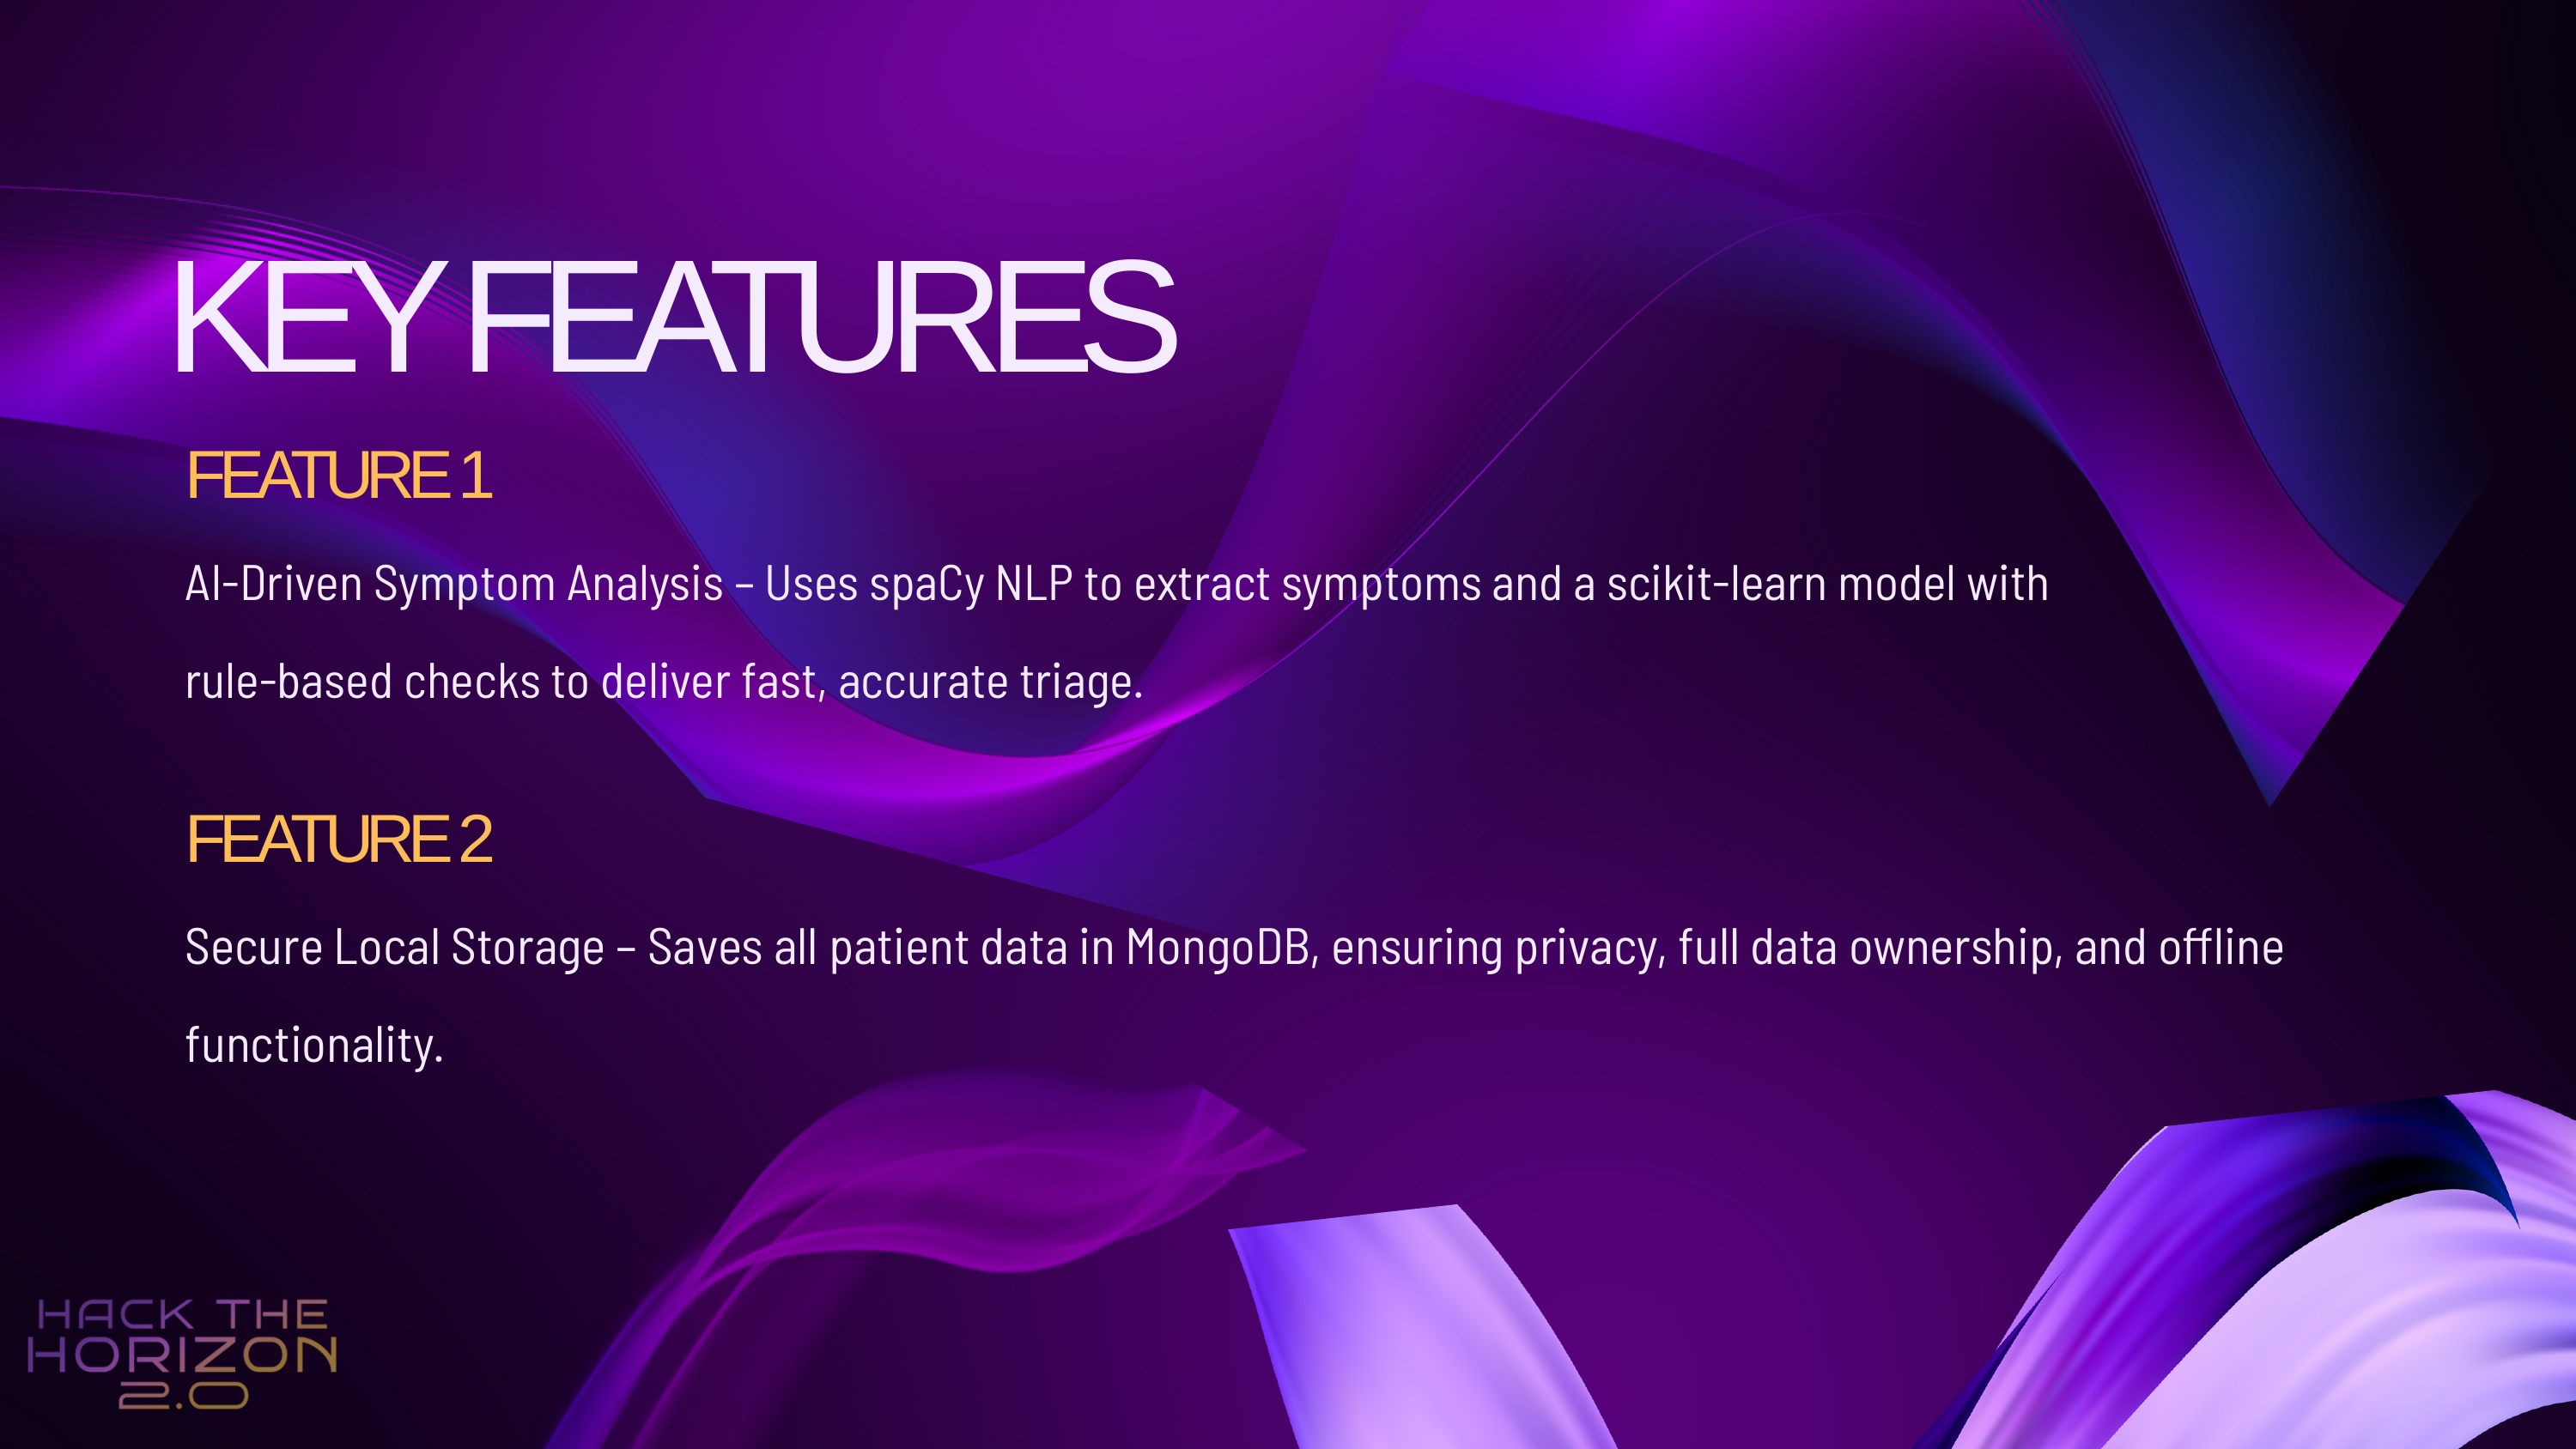

KEY FEATURES
FEATURE 1
AI‑Driven Symptom Analysis – Uses spaCy NLP to extract symptoms and a scikit‑learn model with rule‑based checks to deliver fast, accurate triage.
FEATURE 2

Secure Local Storage – Saves all patient data in MongoDB, ensuring privacy, full data ownership, and offline functionality.